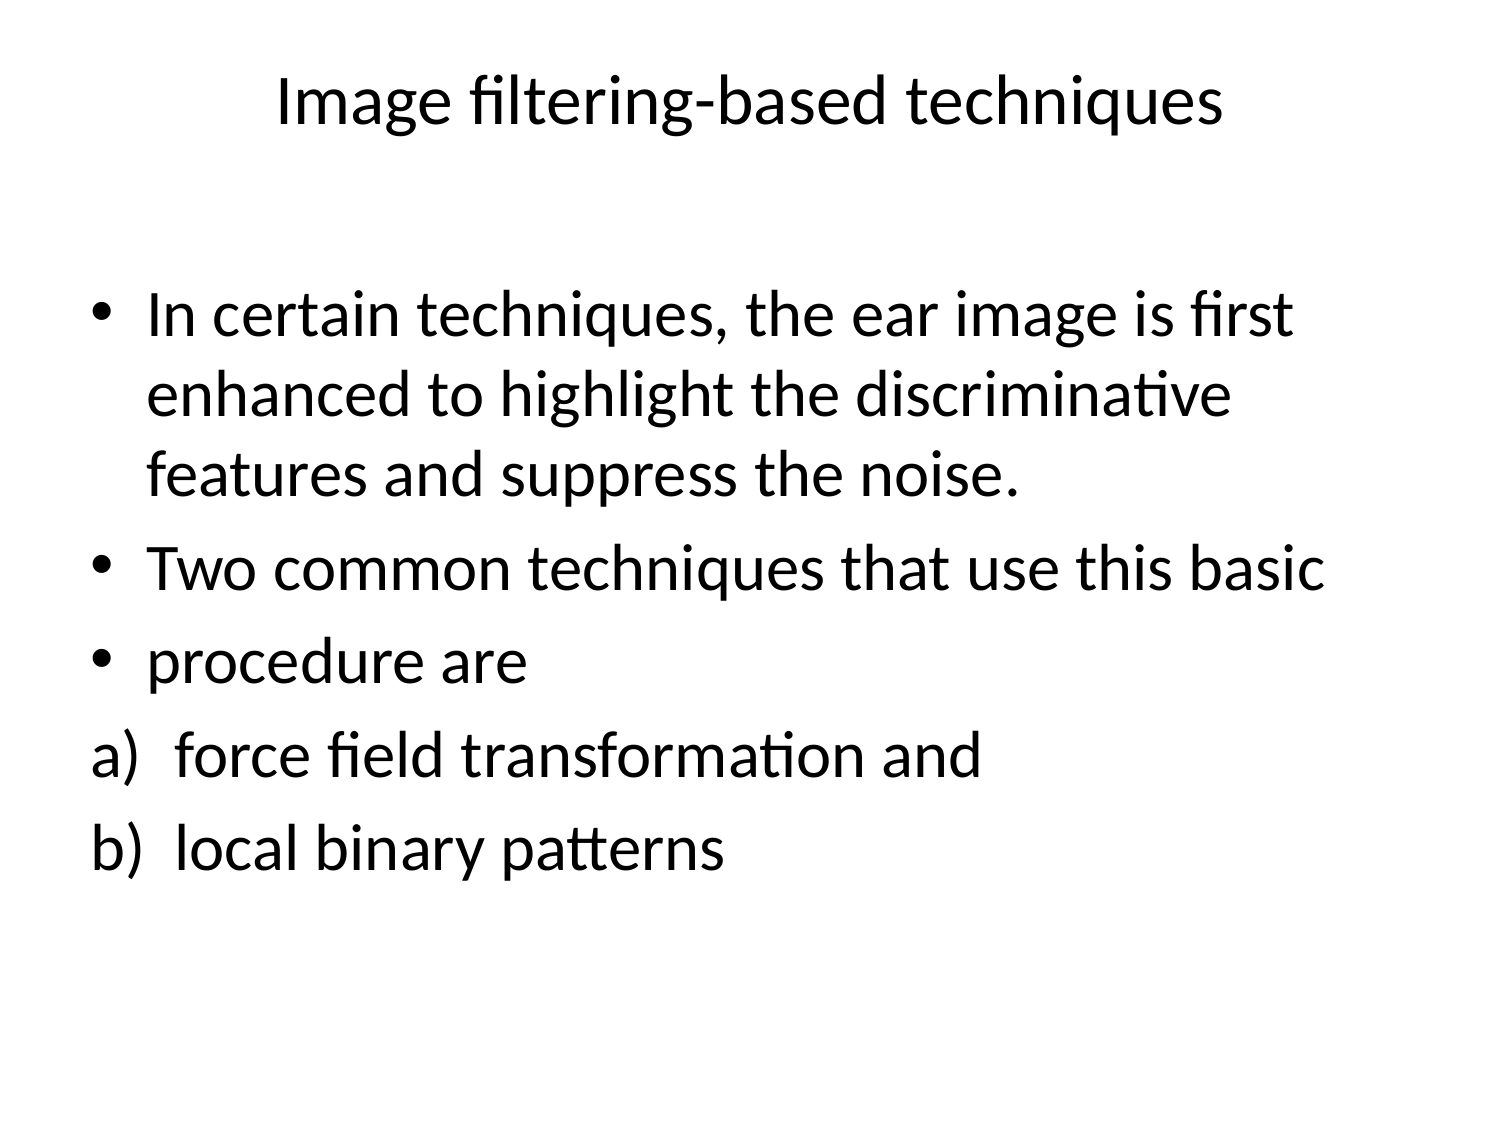

# Image filtering-based techniques
In certain techniques, the ear image is first enhanced to highlight the discriminative  features and suppress the noise.
Two common techniques that use this basic
procedure are
force field transformation and
local binary patterns